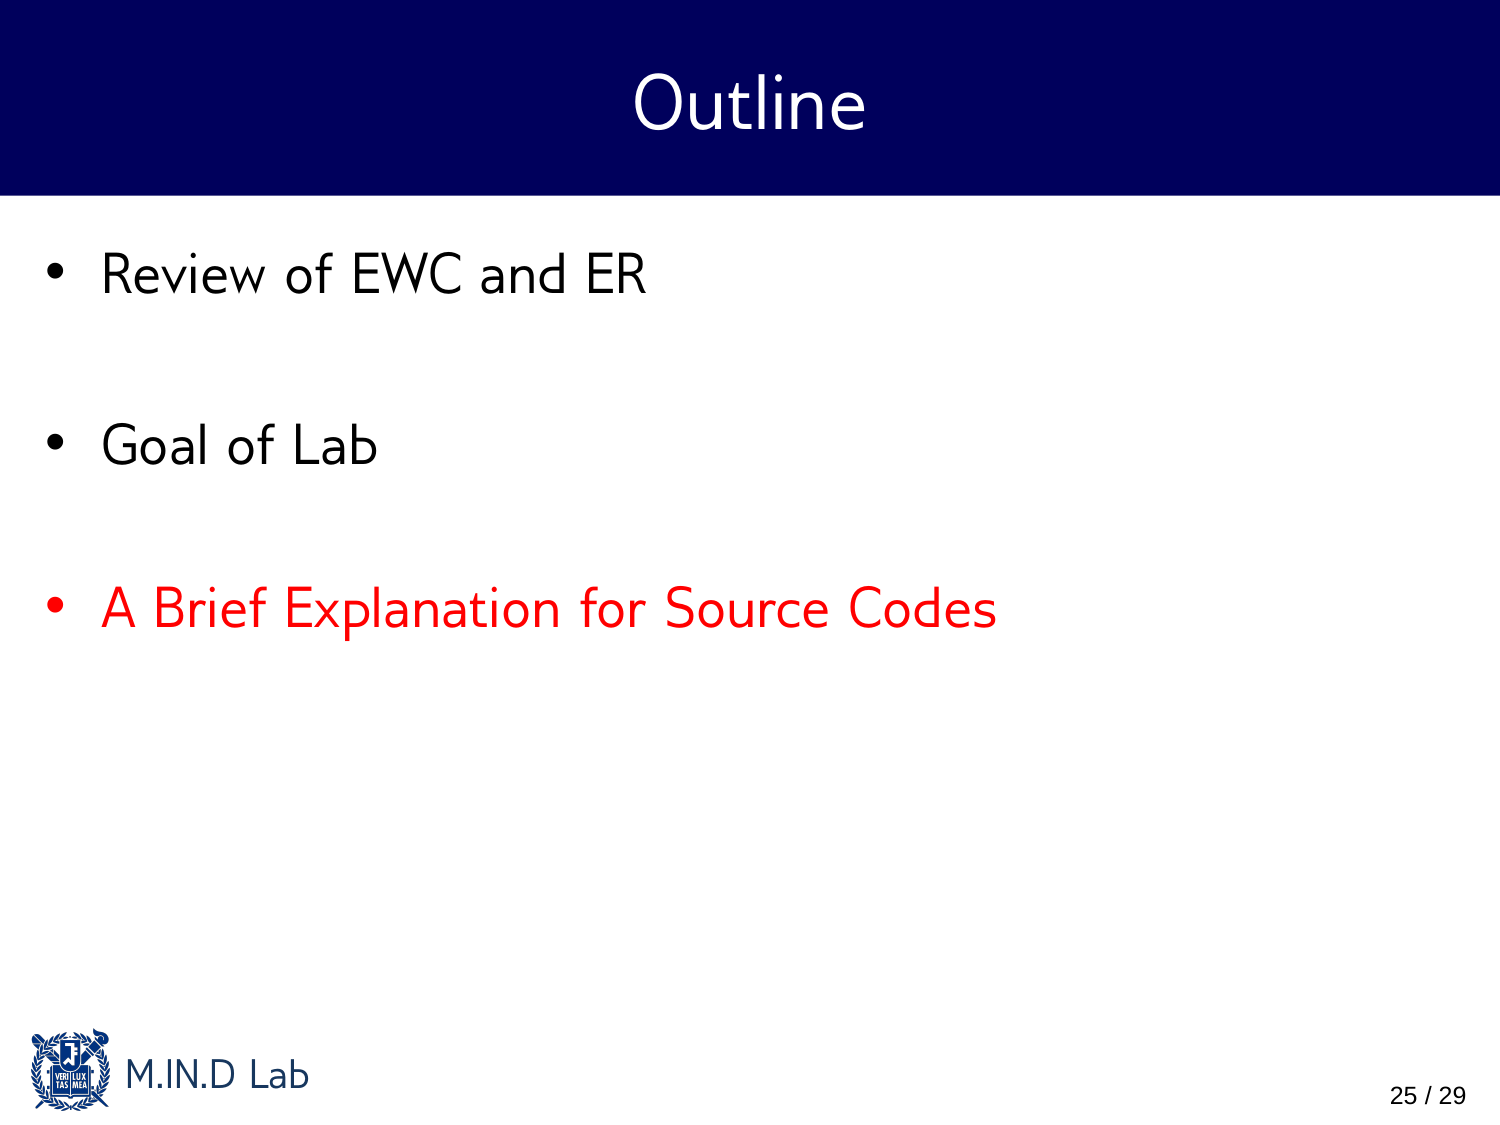

# Outline
Review of EWC and ER

Goal of Lab

A Brief Explanation for Source Codes

25 / 29